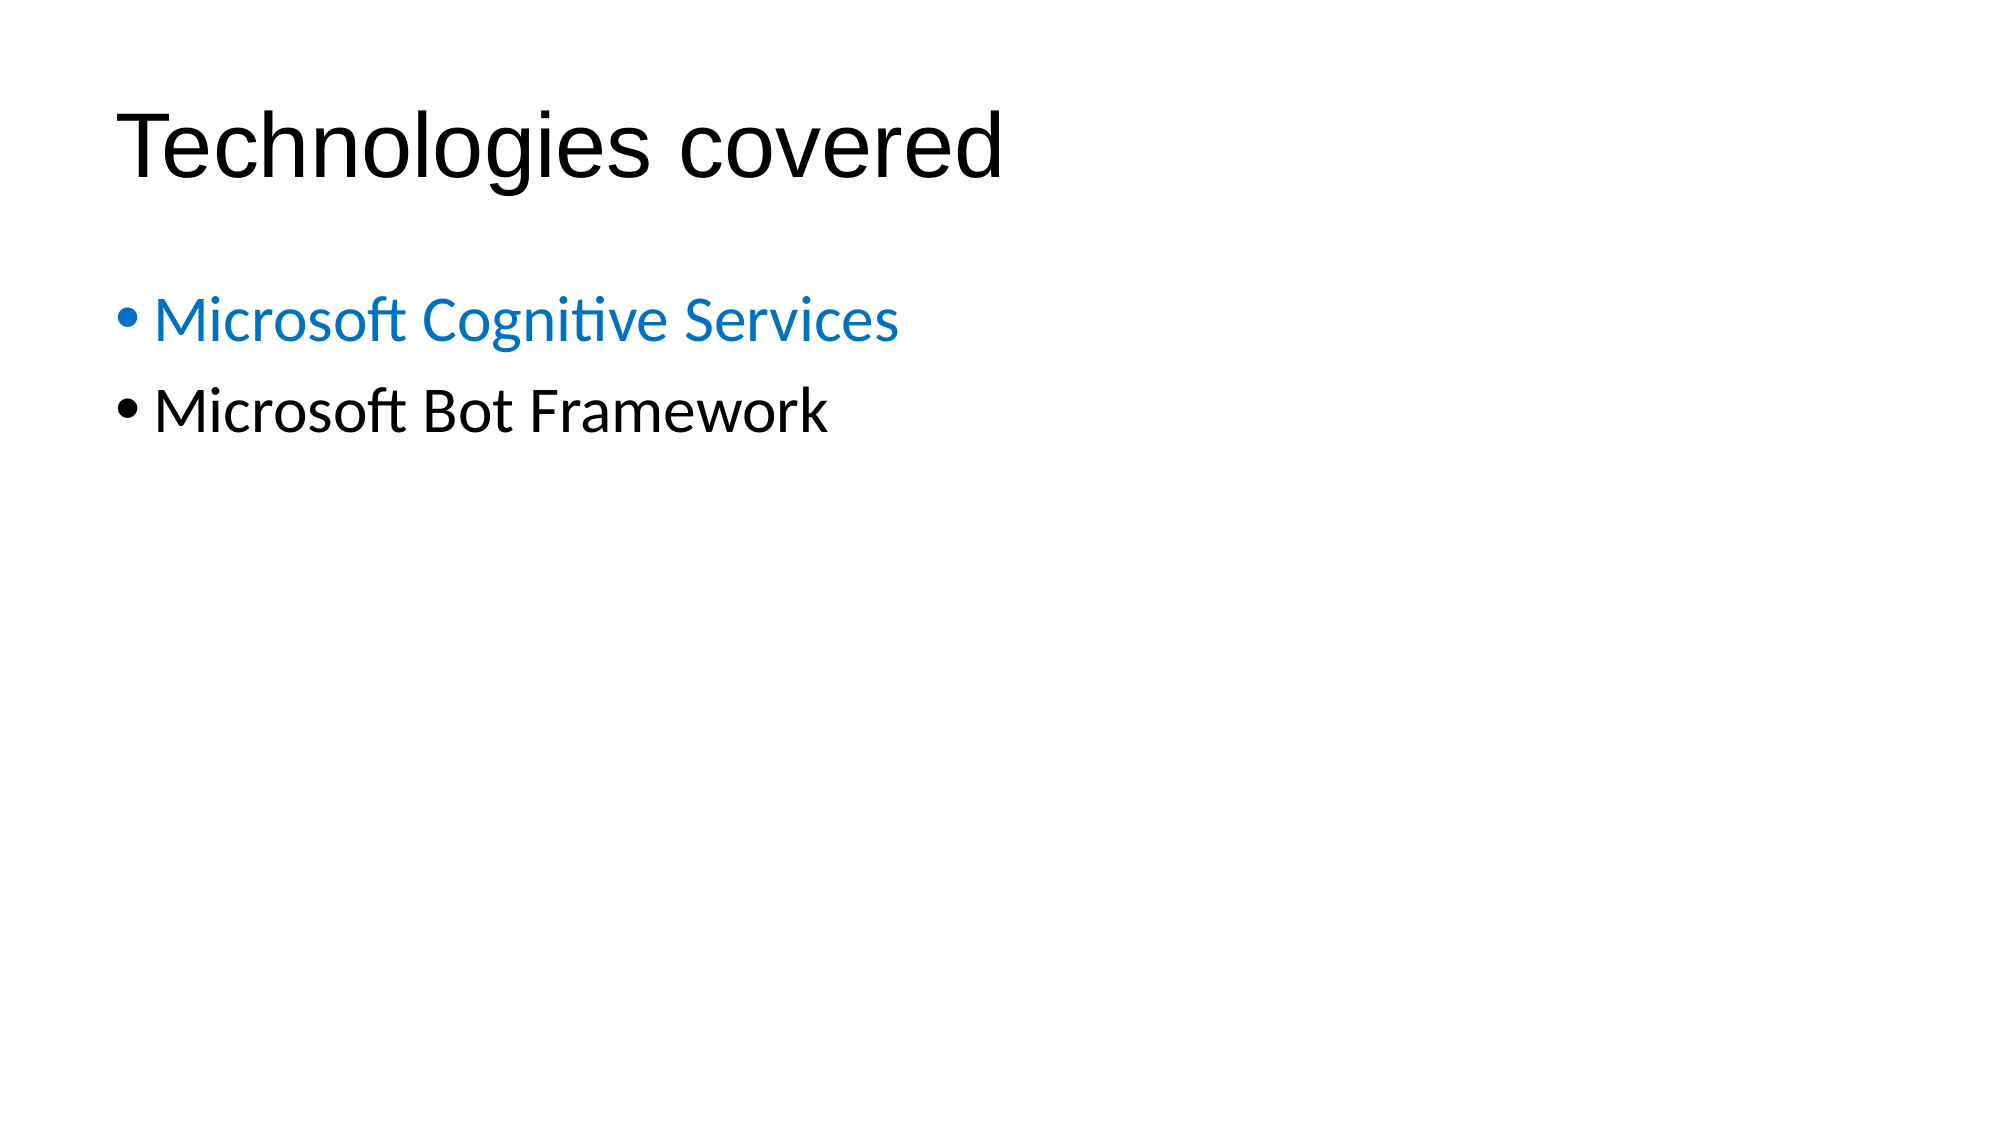

# Technologies covered
Microsoft Cognitive Services
Microsoft Bot Framework